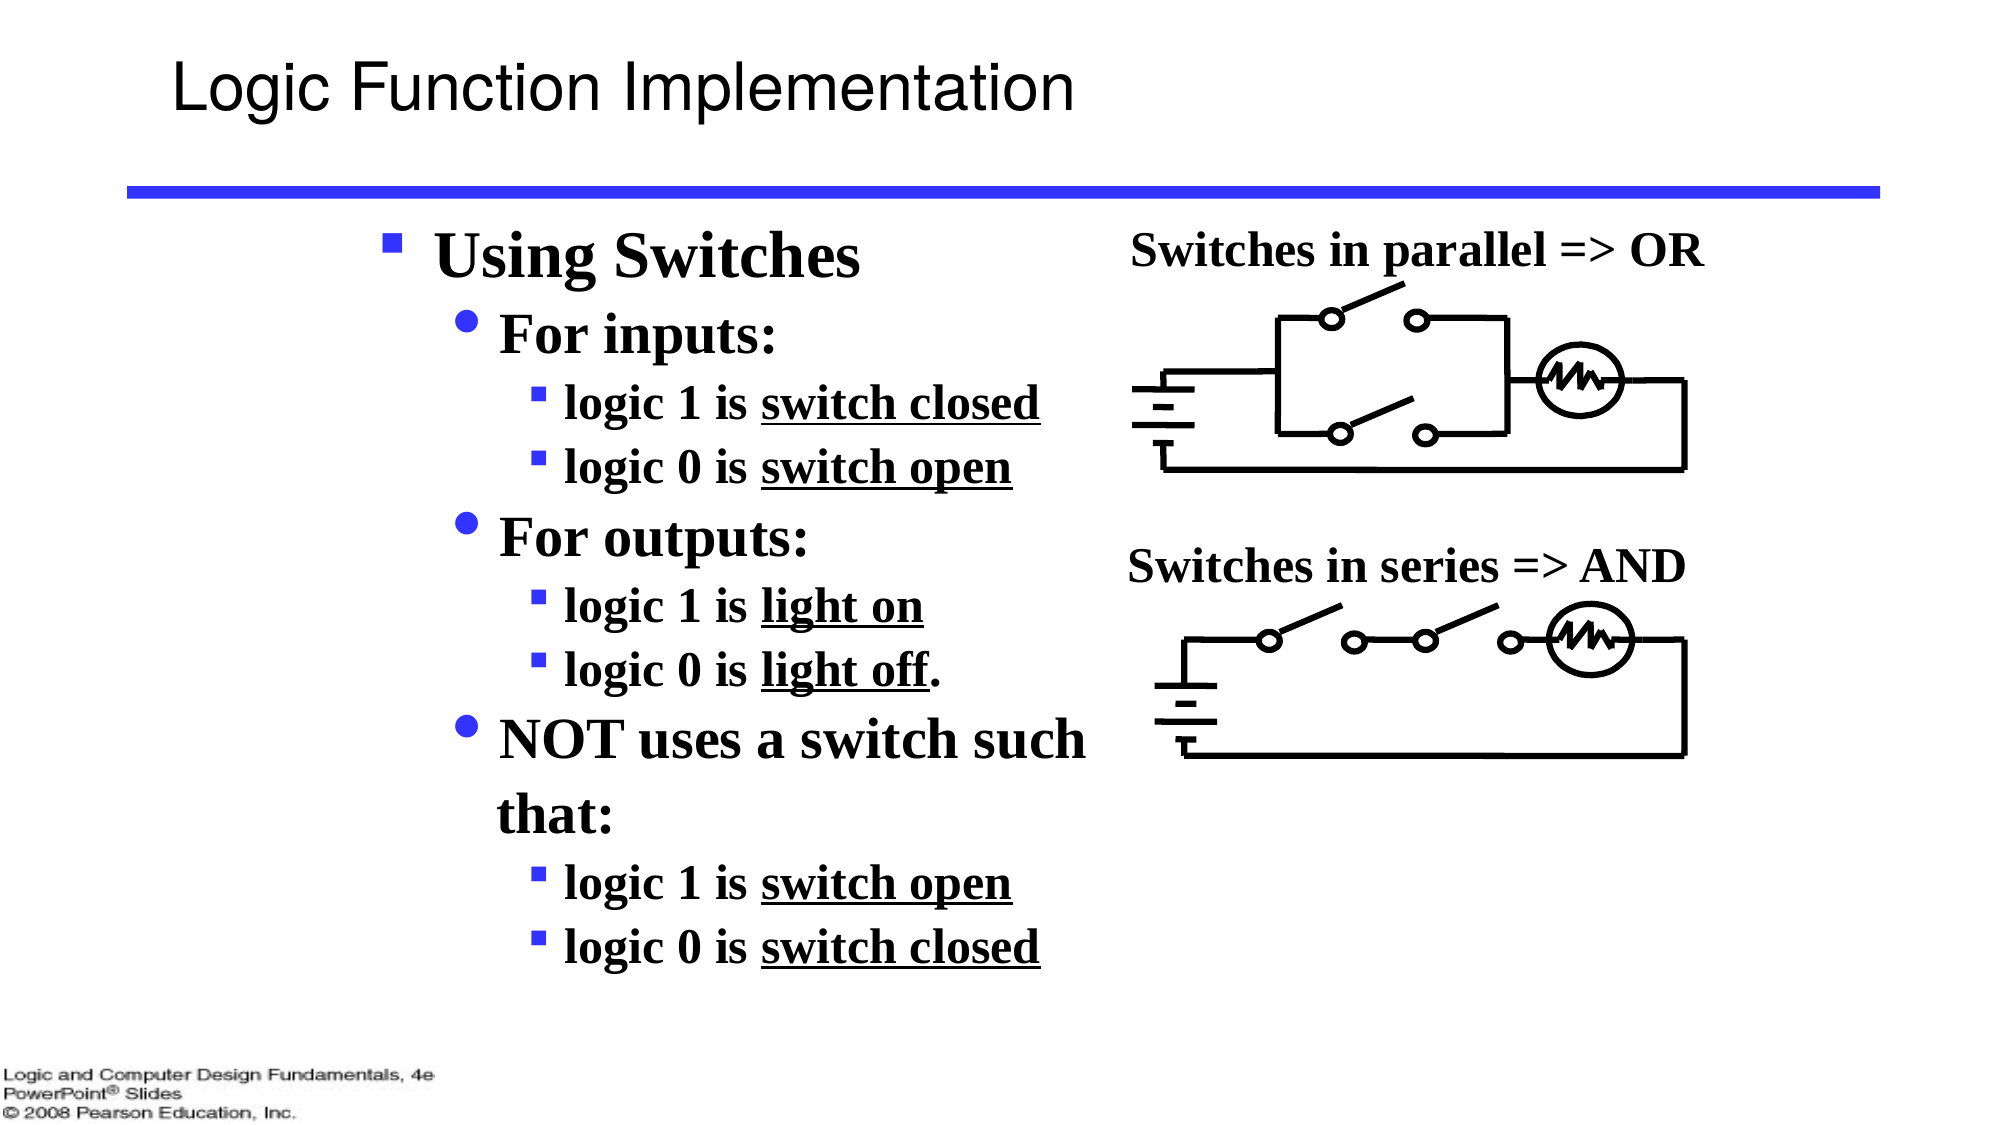

# Logic Function Implementation
Using Switches
For inputs:
logic 1 is switch closed
logic 0 is switch open
For outputs:
logic 1 is light on
logic 0 is light off.
NOT uses a switch such
   that:
logic 1 is switch open
logic 0 is switch closed
Switches in parallel => OR

Switches in series => AND